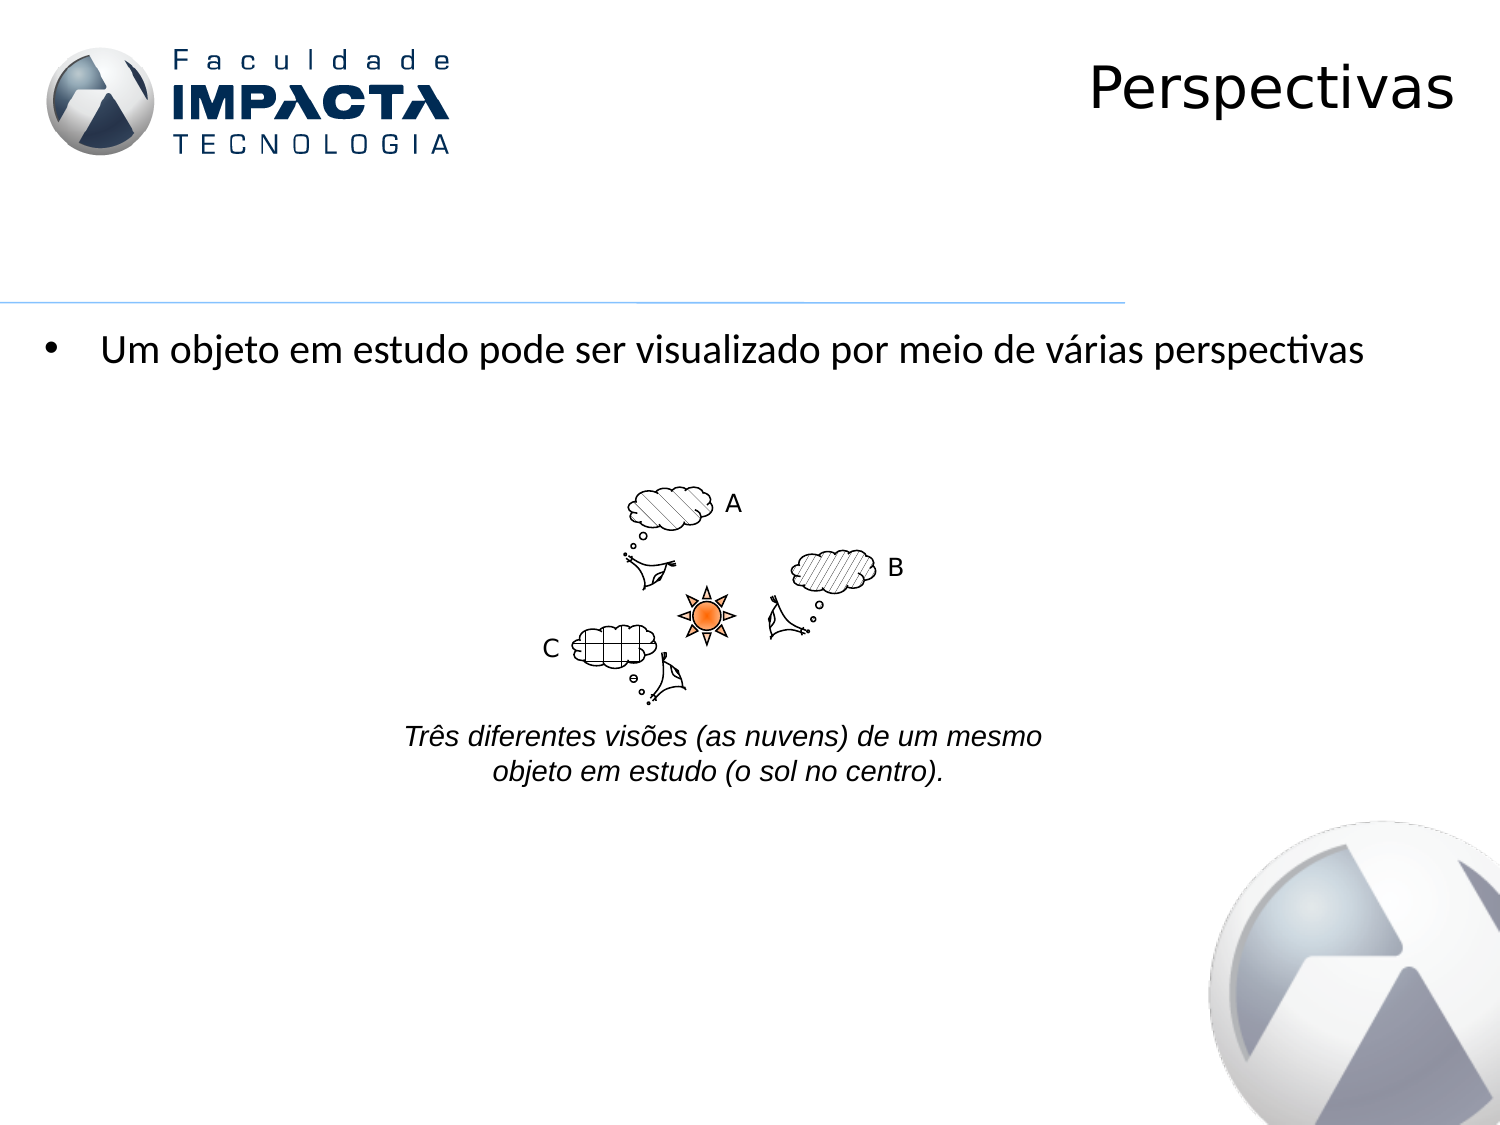

# Perspectivas
Um objeto em estudo pode ser visualizado por meio de várias perspectivas

A

B
C
Três diferentes visões (as nuvens) de um mesmo objeto em estudo (o sol no centro).